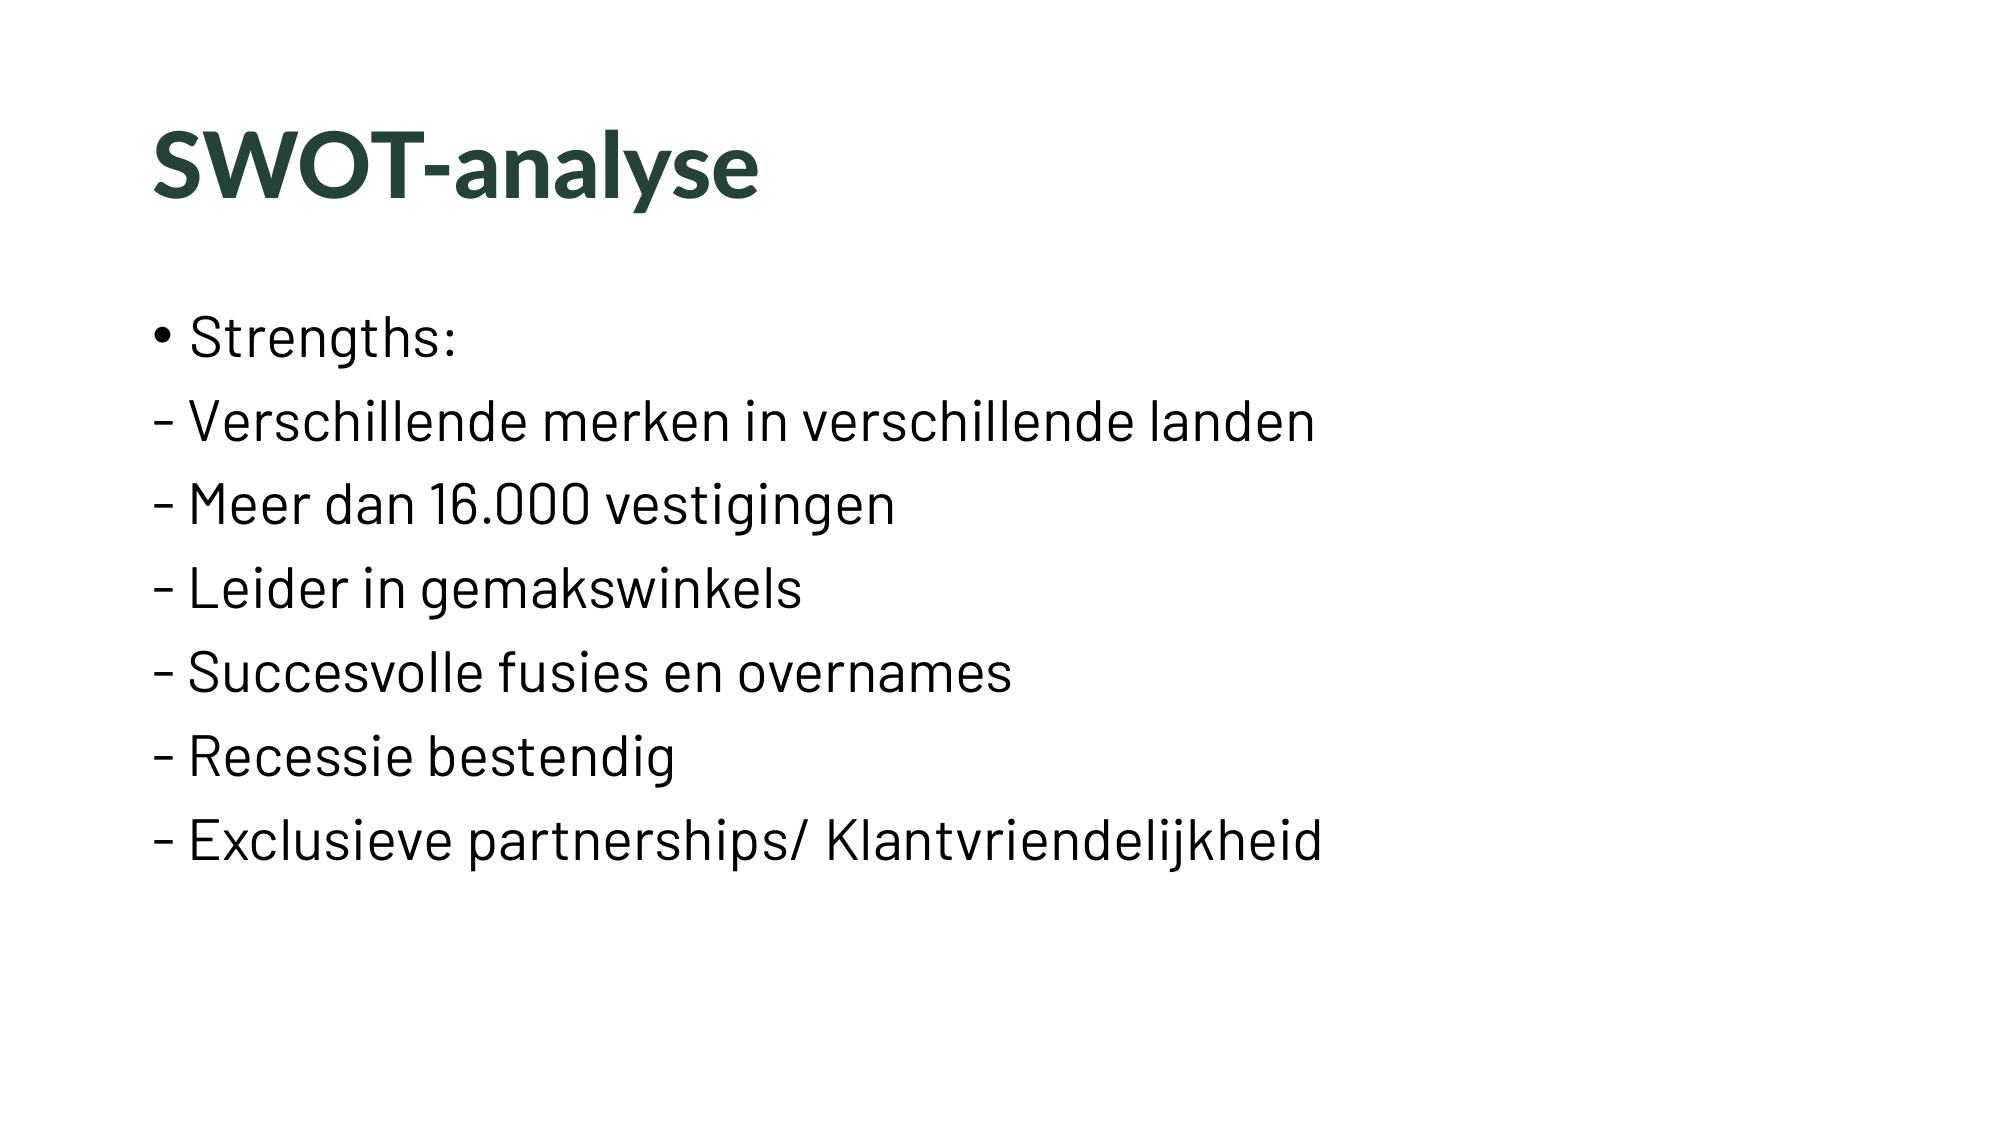

# SWOT-analyse
Strengths:
- Verschillende merken in verschillende landen
- Meer dan 16.000 vestigingen
- Leider in gemakswinkels
- Succesvolle fusies en overnames
- Recessie bestendig
- Exclusieve partnerships/ Klantvriendelijkheid